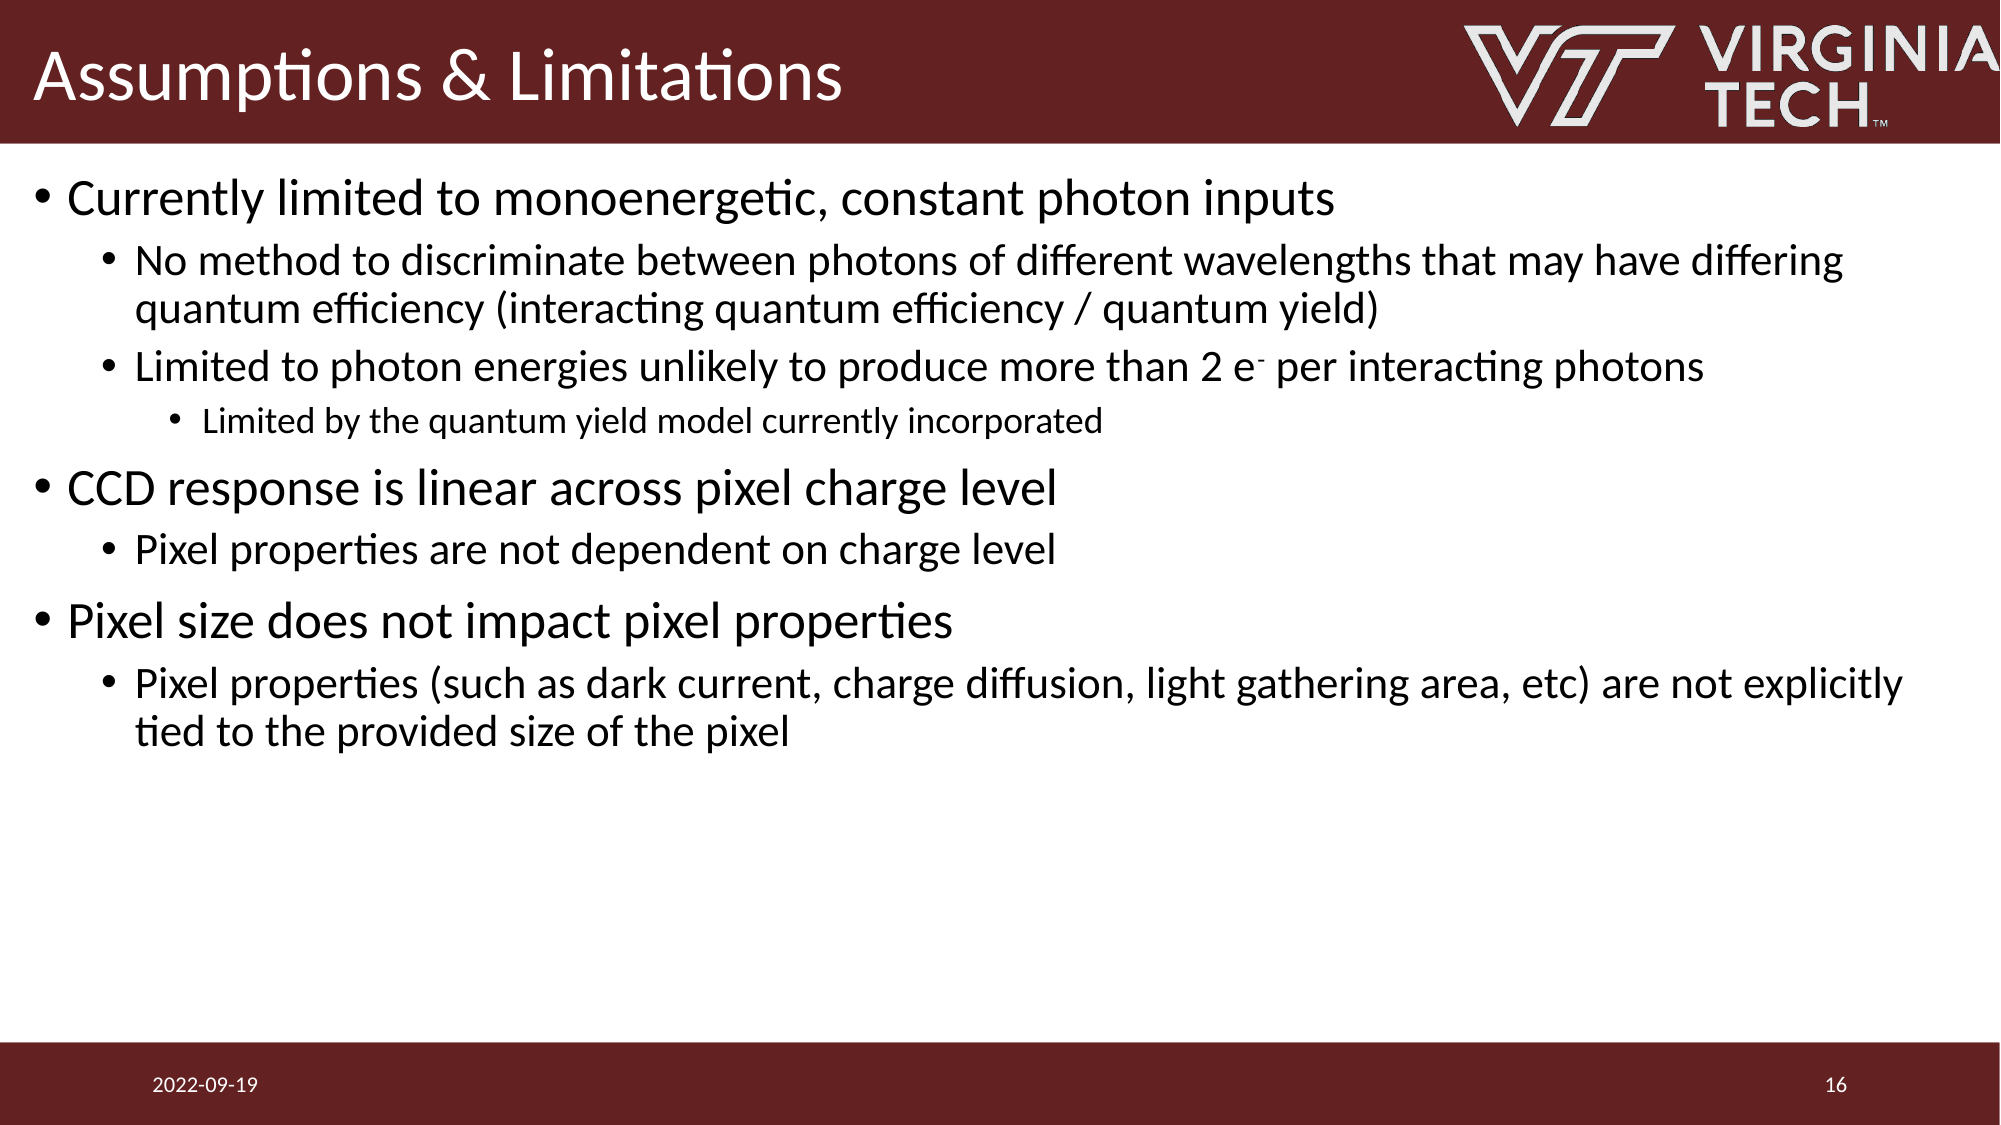

# Assumptions & Limitations
Currently limited to monoenergetic, constant photon inputs
No method to discriminate between photons of different wavelengths that may have differing quantum efficiency (interacting quantum efficiency / quantum yield)
Limited to photon energies unlikely to produce more than 2 e- per interacting photons
Limited by the quantum yield model currently incorporated
CCD response is linear across pixel charge level
Pixel properties are not dependent on charge level
Pixel size does not impact pixel properties
Pixel properties (such as dark current, charge diffusion, light gathering area, etc) are not explicitly tied to the provided size of the pixel
2022-09-19

16